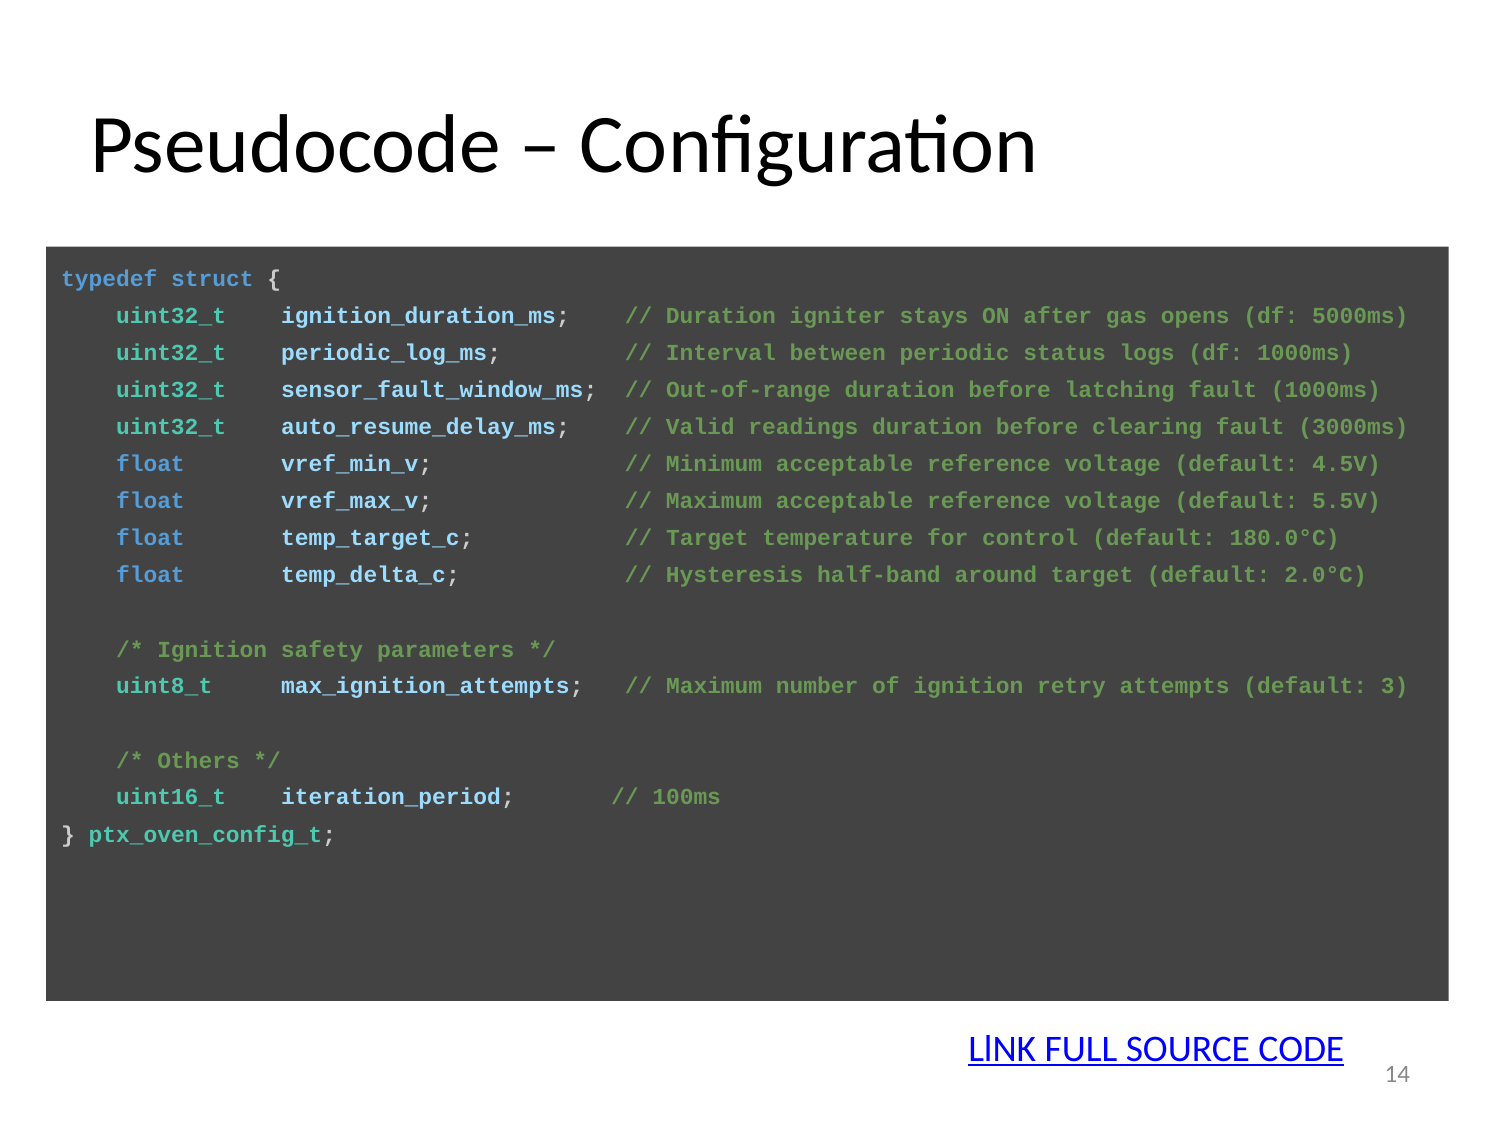

# Pseudocode – Configuration
typedef struct {
    uint32_t    ignition_duration_ms;    // Duration igniter stays ON after gas opens (df: 5000ms)
    uint32_t    periodic_log_ms;         // Interval between periodic status logs (df: 1000ms)
    uint32_t    sensor_fault_window_ms;  // Out-of-range duration before latching fault (1000ms)
    uint32_t    auto_resume_delay_ms;    // Valid readings duration before clearing fault (3000ms)
    float       vref_min_v;              // Minimum acceptable reference voltage (default: 4.5V)
    float       vref_max_v;              // Maximum acceptable reference voltage (default: 5.5V)
    float       temp_target_c;           // Target temperature for control (default: 180.0°C)
    float       temp_delta_c;            // Hysteresis half-band around target (default: 2.0°C)

    /* Ignition safety parameters */
    uint8_t     max_ignition_attempts;   // Maximum number of ignition retry attempts (default: 3)

    /* Others */
    uint16_t    iteration_period;       // 100ms
} ptx_oven_config_t;
LlNK FULL SOURCE CODE
14